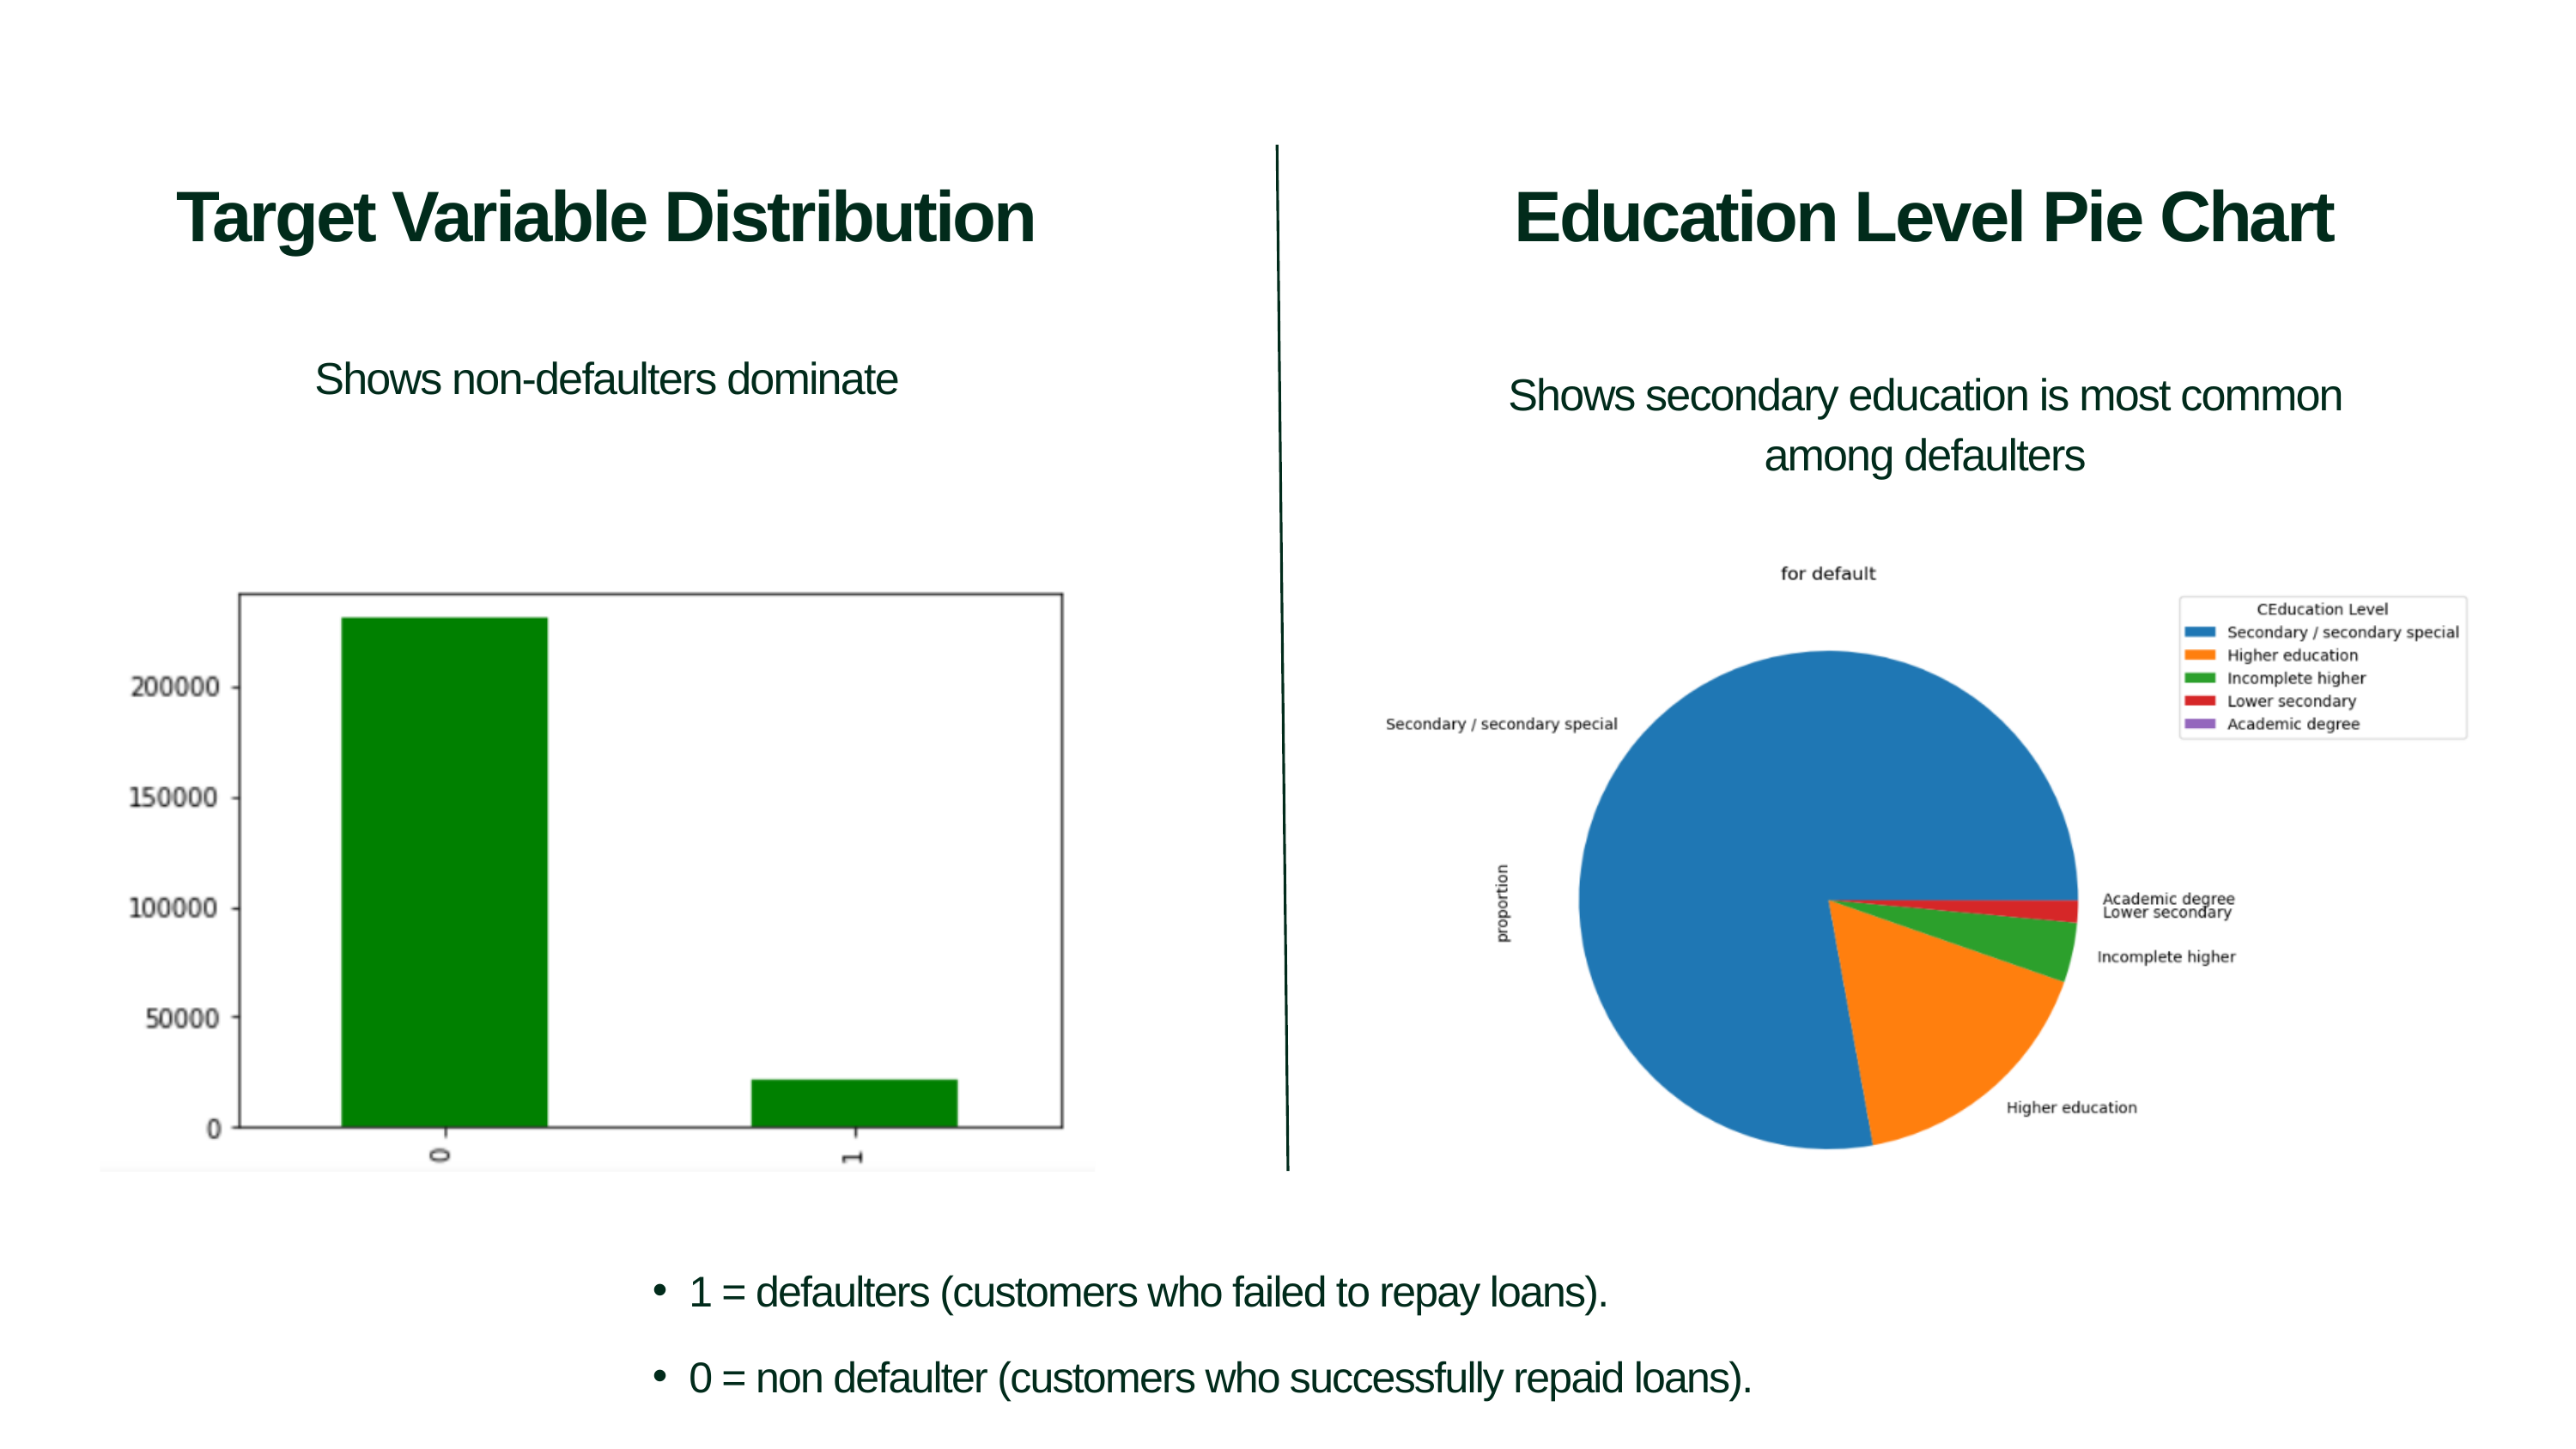

Target Variable Distribution
Shows non-defaulters dominate
Education Level Pie Chart
Shows secondary education is most common among defaulters

1 = defaulters (customers who failed to repay loans).
0 = non defaulter (customers who successfully repaid loans).